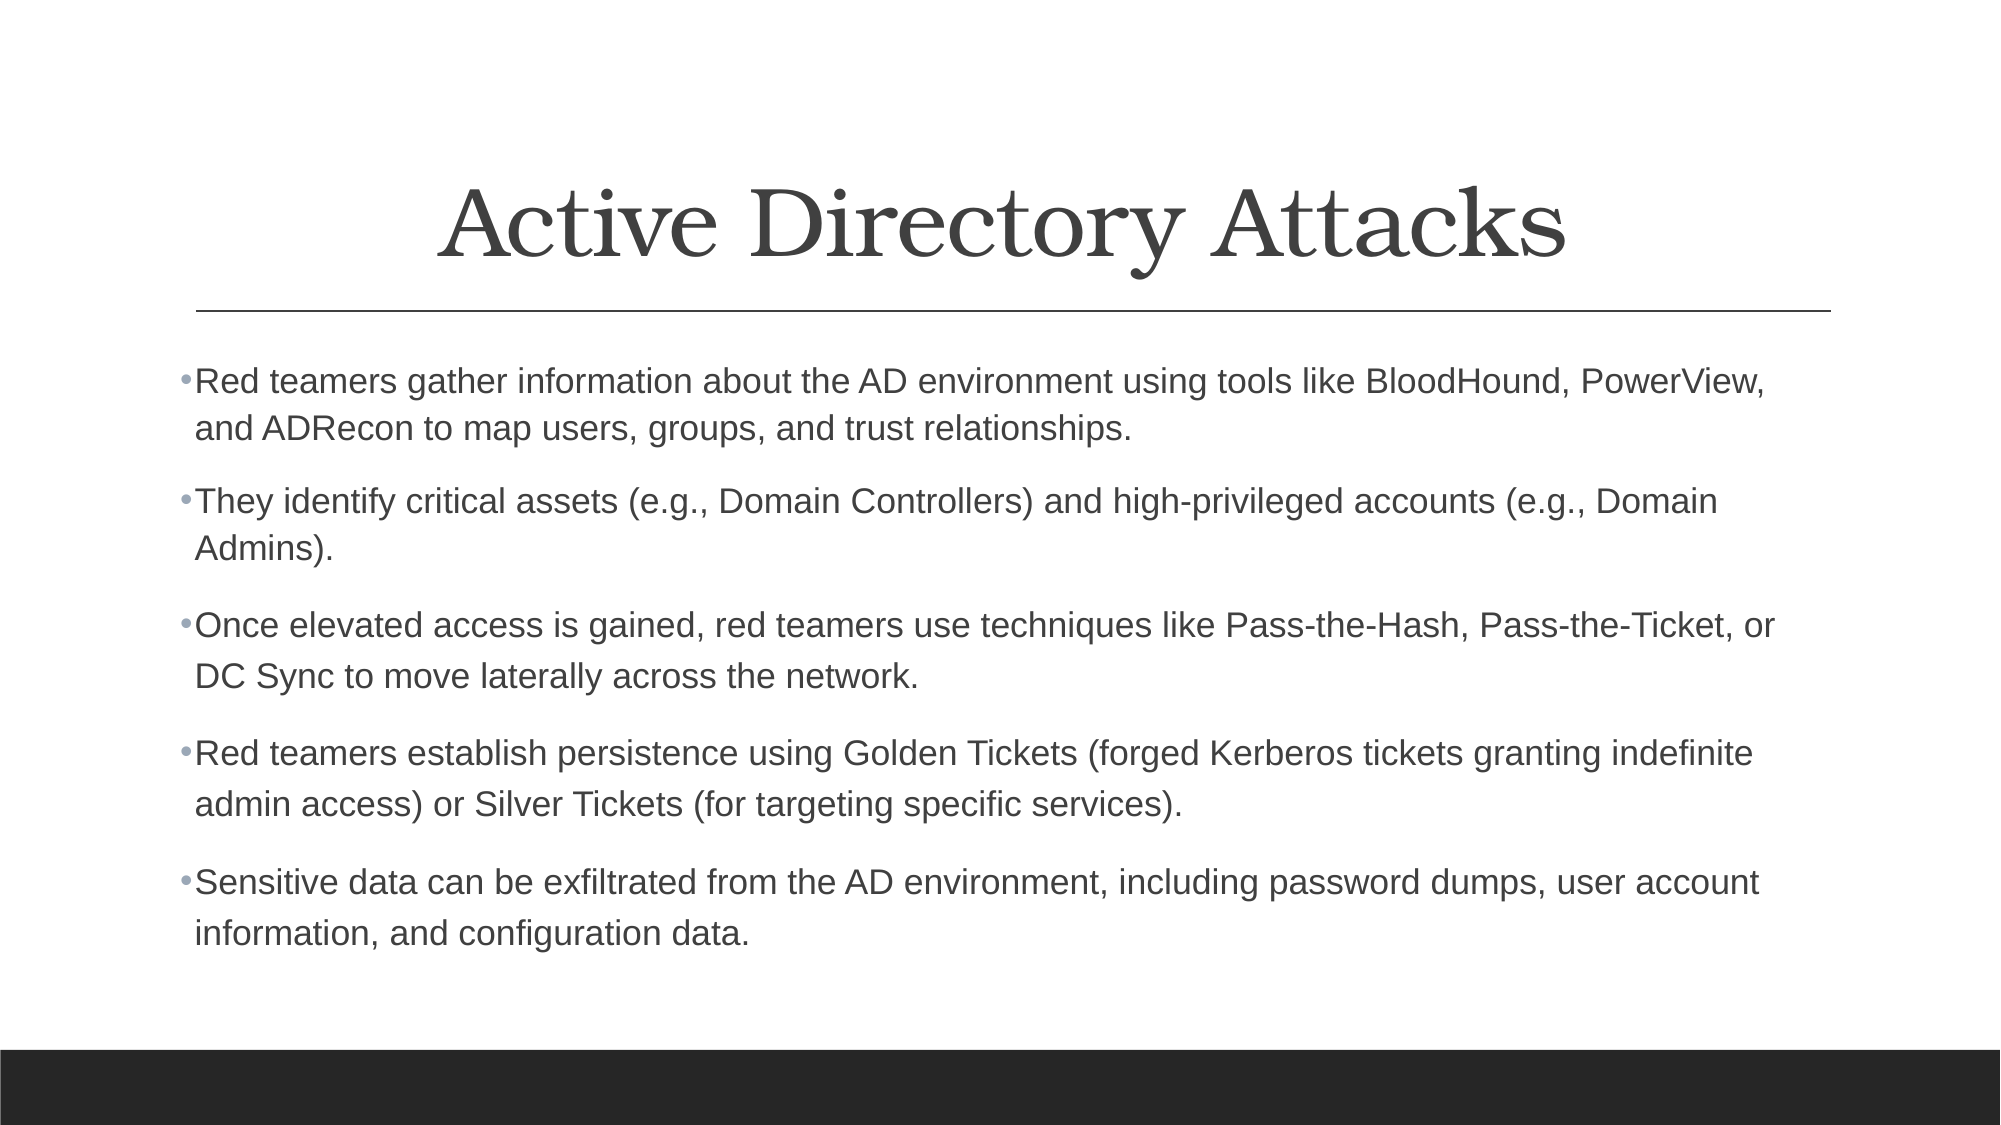

# Active Directory Attacks
Red teamers gather information about the AD environment using tools like BloodHound, PowerView, and ADRecon to map users, groups, and trust relationships.
They identify critical assets (e.g., Domain Controllers) and high-privileged accounts (e.g., Domain Admins).
Once elevated access is gained, red teamers use techniques like Pass-the-Hash, Pass-the-Ticket, or DC Sync to move laterally across the network.
Red teamers establish persistence using Golden Tickets (forged Kerberos tickets granting indefinite admin access) or Silver Tickets (for targeting specific services).
Sensitive data can be exfiltrated from the AD environment, including password dumps, user account information, and configuration data.